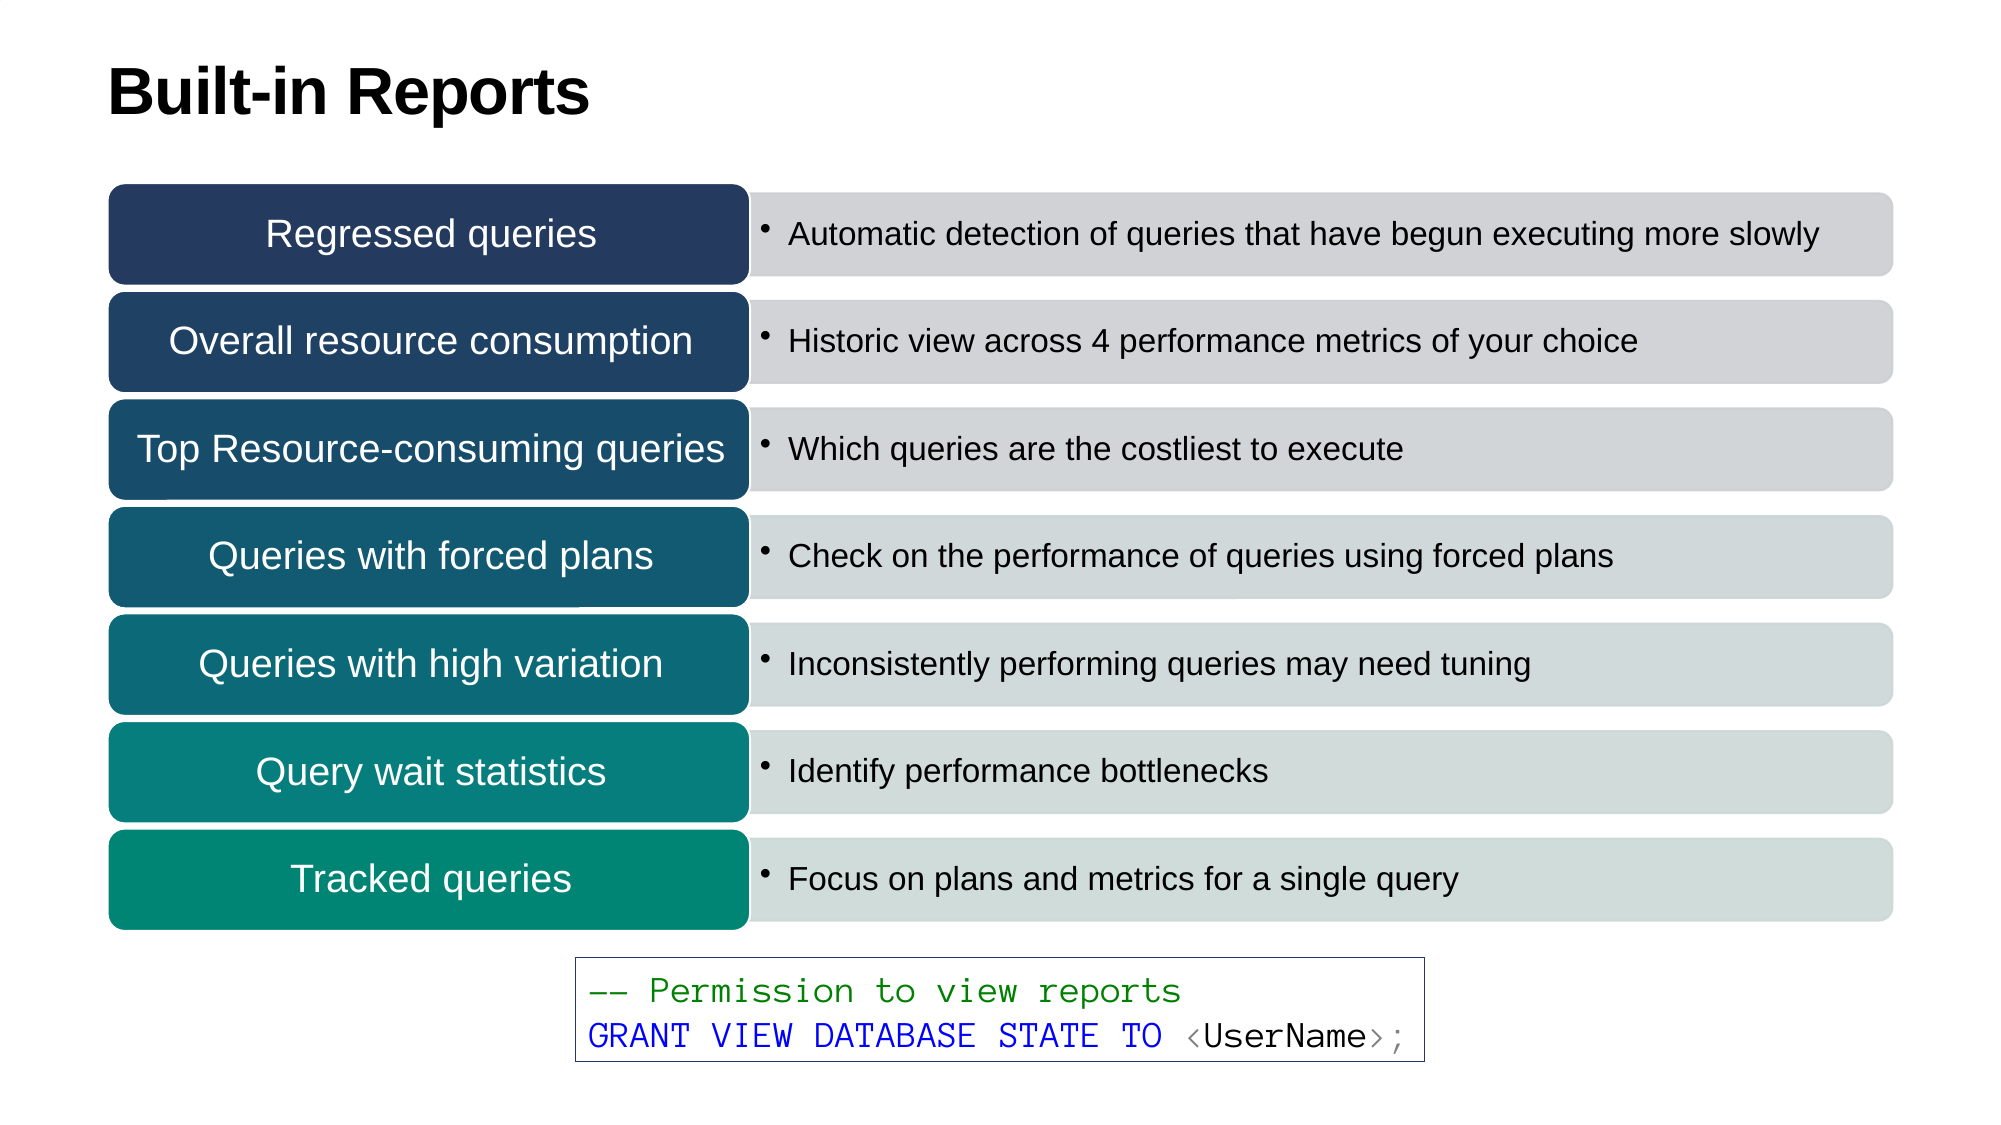

# Built-in Reports
Automatic detection of queries that have begun executing more slowly
Regressed queries
Historic view across 4 performance metrics of your choice
Overall resource consumption
Which queries are the costliest to execute
Top Resource-consuming queries
Check on the performance of queries using forced plans
Queries with forced plans
Inconsistently performing queries may need tuning
Queries with high variation
Identify performance bottlenecks
Query wait statistics
Focus on plans and metrics for a single query
Tracked queries
-- Permission to view reports
GRANT VIEW DATABASE STATE TO <UserName>;